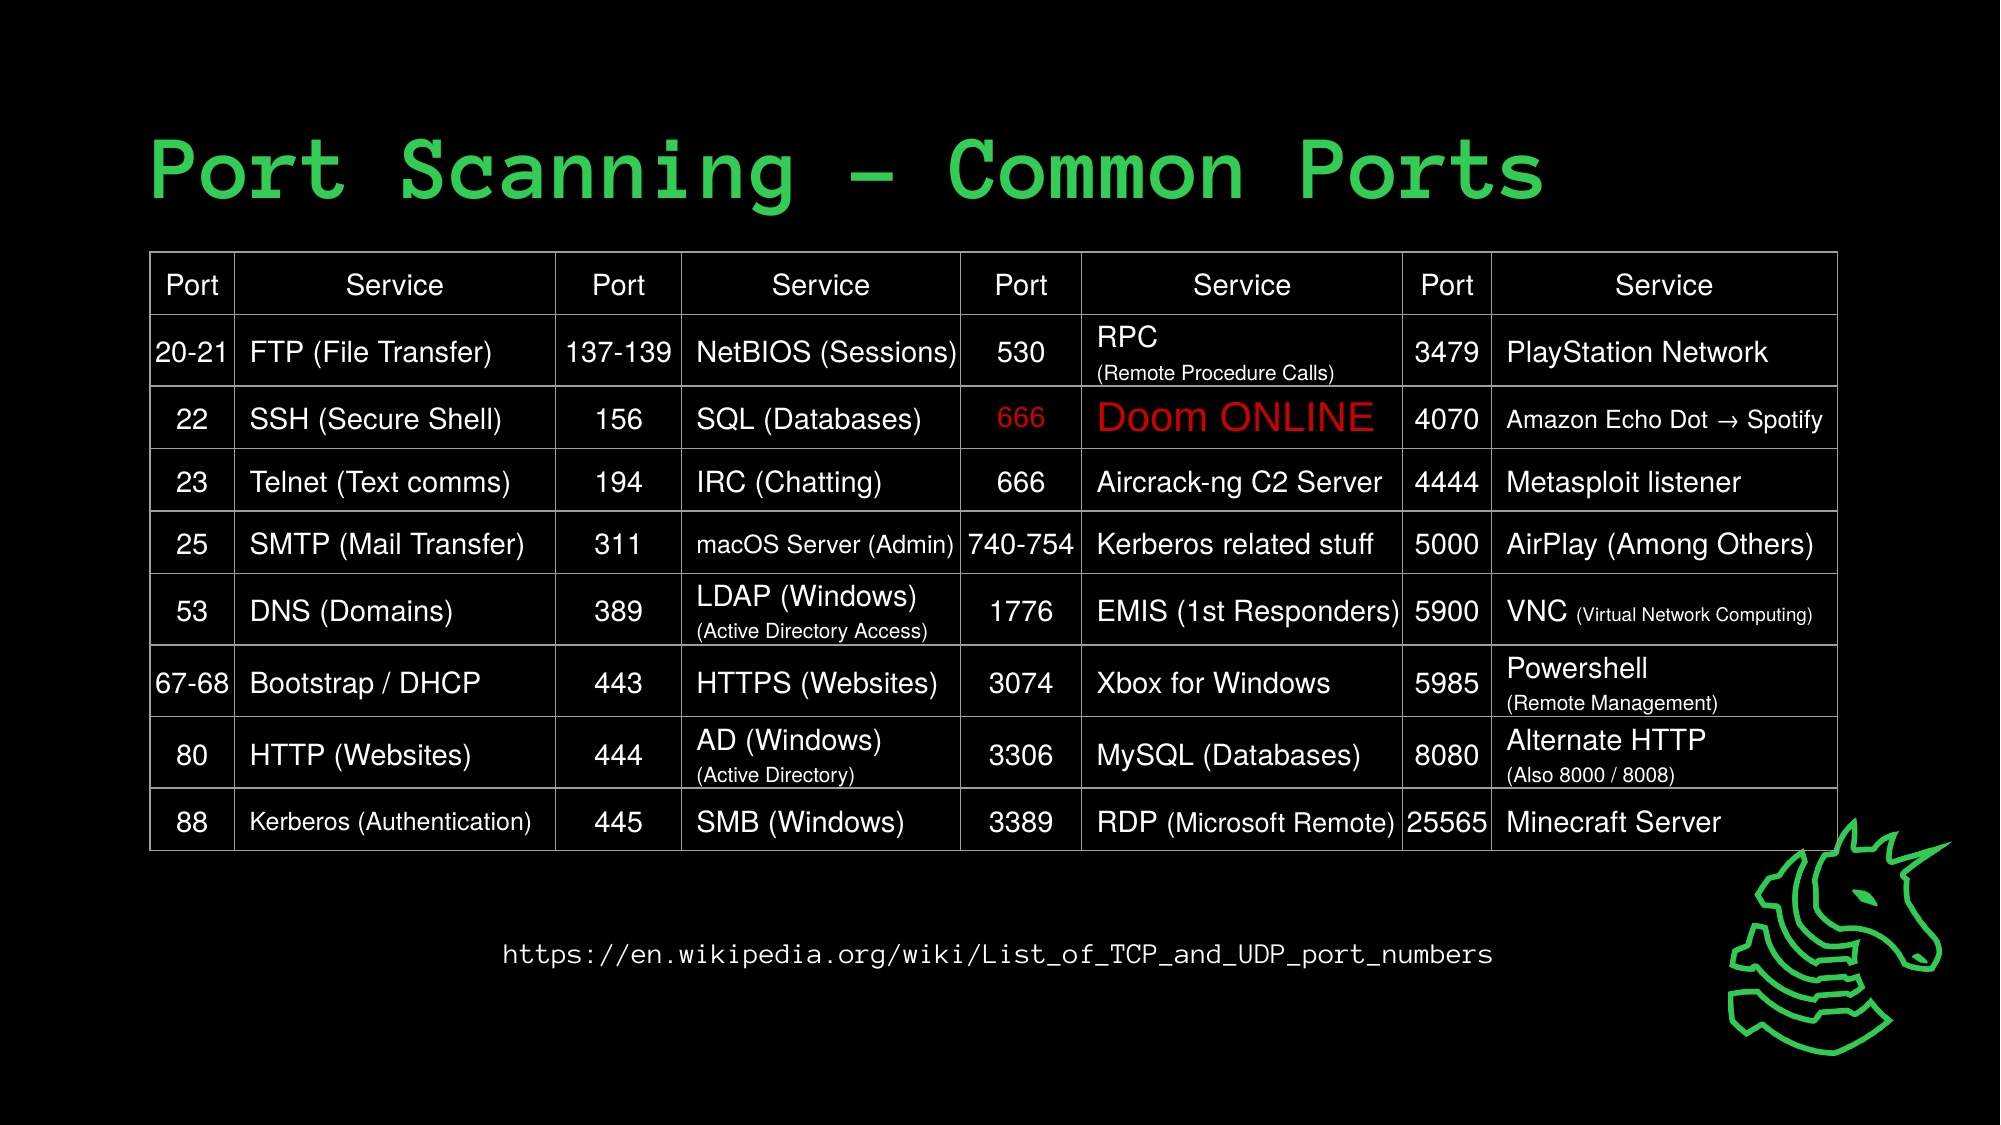

# Port Scanning - Common Ports
| Port | Service | Port | Service | Port | Service | Port | Service |
| --- | --- | --- | --- | --- | --- | --- | --- |
| 20-21 | FTP (File Transfer) | 137-139 | NetBIOS (Sessions) | 530 | RPC (Remote Procedure Calls) | 3479 | PlayStation Network |
| 22 | SSH (Secure Shell) | 156 | SQL (Databases) | 666 | Doom ONLINE | 4070 | Amazon Echo Dot → Spotify |
| 23 | Telnet (Text comms) | 194 | IRC (Chatting) | 666 | Aircrack-ng C2 Server | 4444 | Metasploit listener |
| 25 | SMTP (Mail Transfer) | 311 | macOS Server (Admin) | 740-754 | Kerberos related stuff | 5000 | AirPlay (Among Others) |
| 53 | DNS (Domains) | 389 | LDAP (Windows) (Active Directory Access) | 1776 | EMIS (1st Responders) | 5900 | VNC (Virtual Network Computing) |
| 67-68 | Bootstrap / DHCP | 443 | HTTPS (Websites) | 3074 | Xbox for Windows | 5985 | Powershell (Remote Management) |
| 80 | HTTP (Websites) | 444 | AD (Windows) (Active Directory) | 3306 | MySQL (Databases) | 8080 | Alternate HTTP (Also 8000 / 8008) |
| 88 | Kerberos (Authentication) | 445 | SMB (Windows) | 3389 | RDP (Microsoft Remote) | 25565 | Minecraft Server |
https://en.wikipedia.org/wiki/List_of_TCP_and_UDP_port_numbers